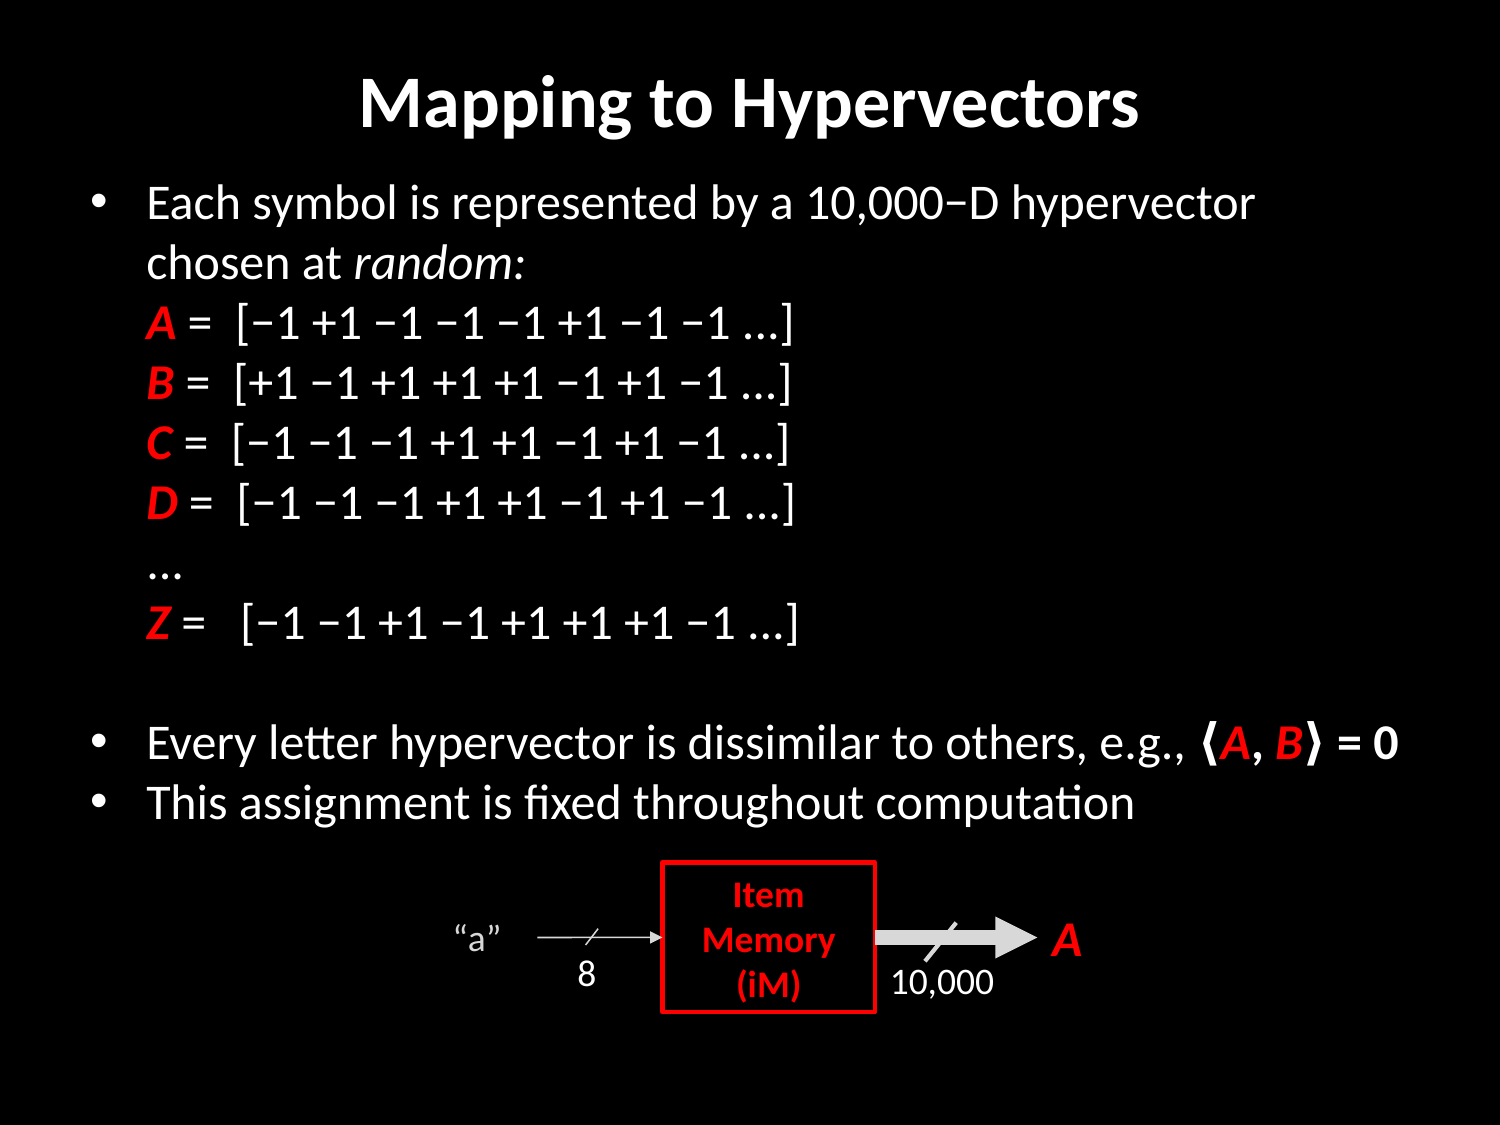

# Mapping to Hypervectors
Each symbol is represented by a 10,000−D hypervector chosen at random:
	A =  [−1 +1 −1 −1 −1 +1 −1 −1 ...]
     B =  [+1 −1 +1 +1 +1 −1 +1 −1 ...]
     C =  [−1 −1 −1 +1 +1 −1 +1 −1 ...]
     D =  [−1 −1 −1 +1 +1 −1 +1 −1 ...]
     ...
     Z =   [−1 −1 +1 −1 +1 +1 +1 −1 ...]

Every letter hypervector is dissimilar to others, e.g., ⟨A, B⟩ = 0
This assignment is fixed throughout computation
Item Memory (iM)
A
“a”
8
10,000